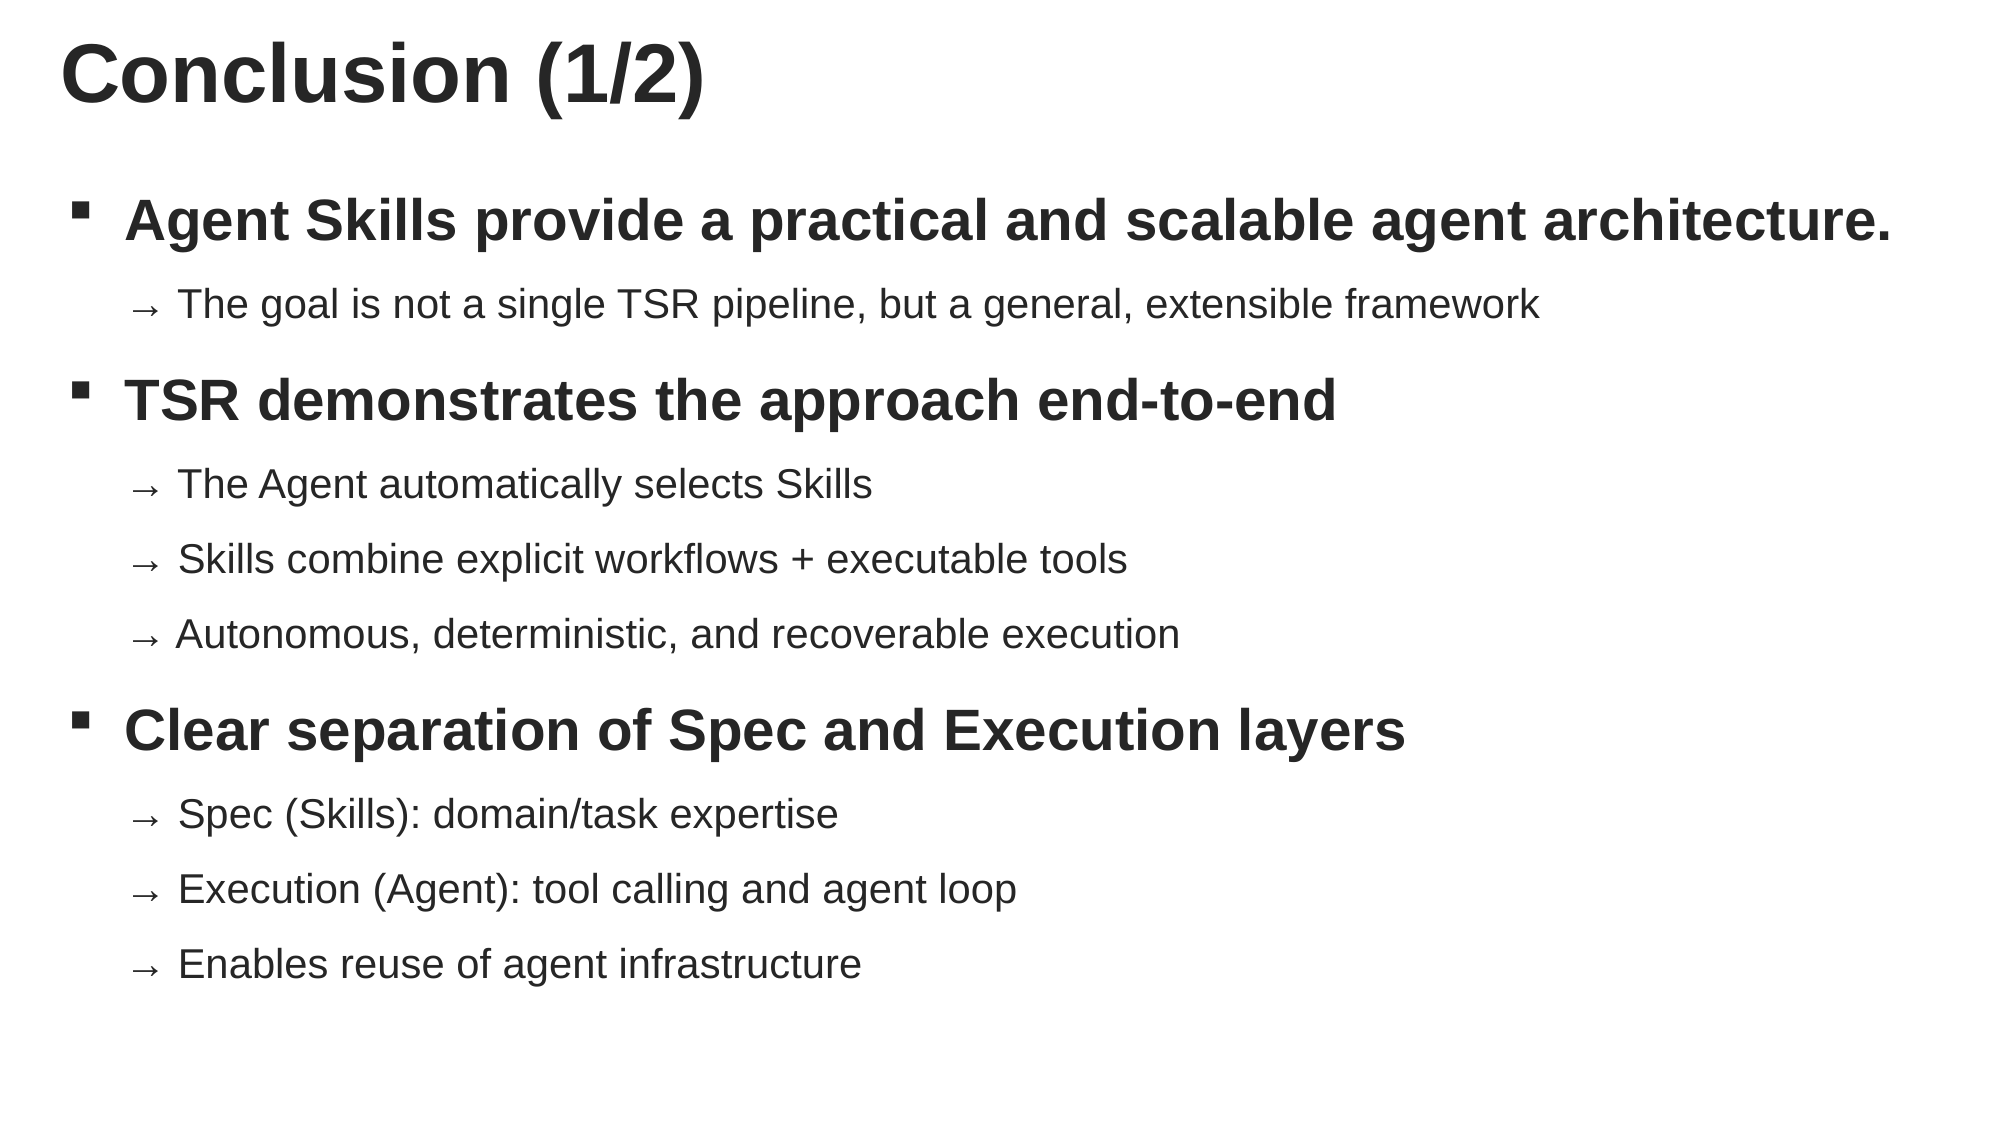

Conclusion (1/2)
Agent Skills provide a practical and scalable agent architecture.
→ The goal is not a single TSR pipeline, but a general, extensible framework
TSR demonstrates the approach end-to-end
→ The Agent automatically selects Skills
→ Skills combine explicit workflows + executable tools
→ Autonomous, deterministic, and recoverable execution
Clear separation of Spec and Execution layers
→ Spec (Skills): domain/task expertise
→ Execution (Agent): tool calling and agent loop
→ Enables reuse of agent infrastructure